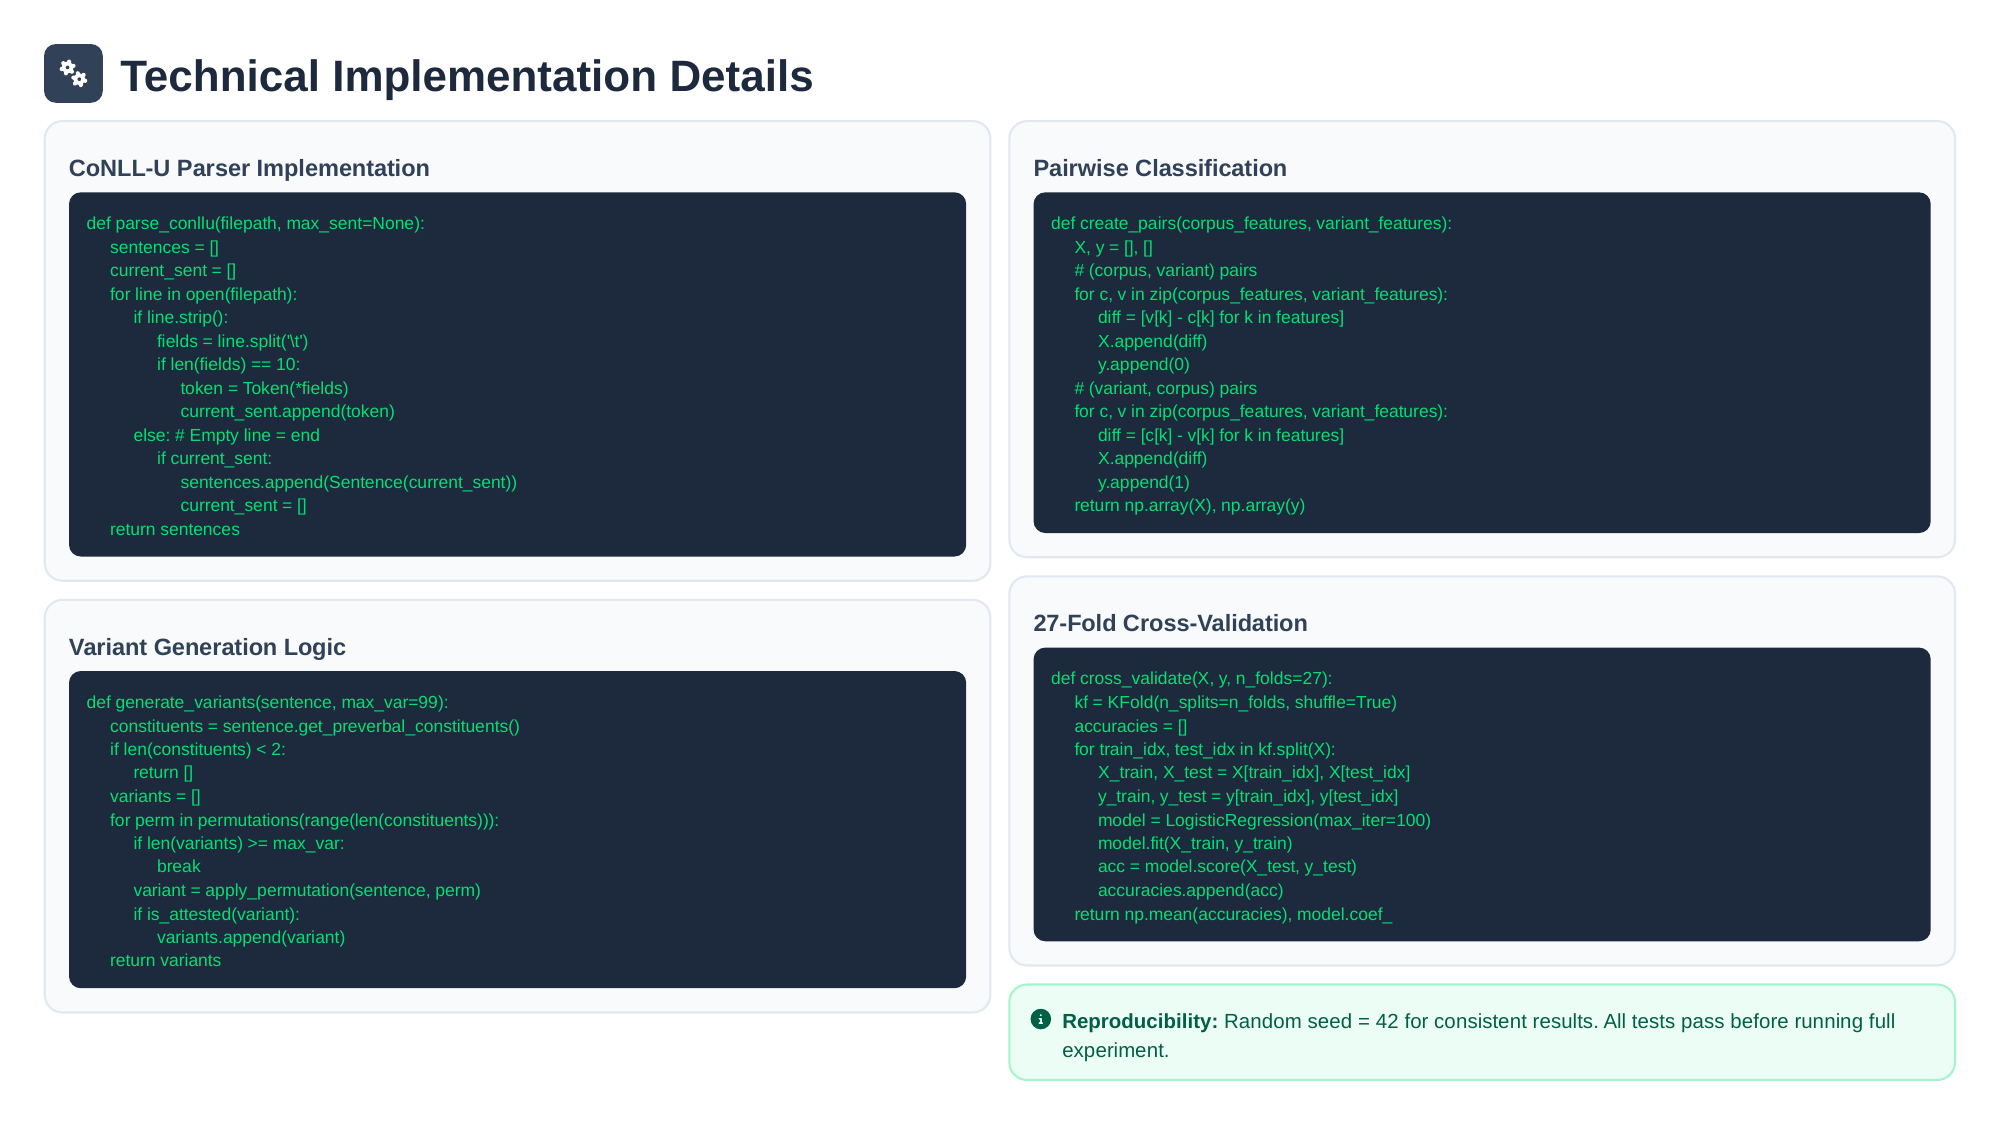

Technical Implementation Details

CoNLL-U Parser Implementation
Pairwise Classification

def parse_conllu(filepath, max_sent=None):
def create_pairs(corpus_features, variant_features):
sentences = []
X, y = [], []
current_sent = []
# (corpus, variant) pairs
for line in open(filepath):
for c, v in zip(corpus_features, variant_features):
if line.strip():
diff = [v[k] - c[k] for k in features]
fields = line.split('\t')
X.append(diff)
if len(fields) == 10:
y.append(0)
token = Token(*fields)
# (variant, corpus) pairs
current_sent.append(token)
for c, v in zip(corpus_features, variant_features):
else: # Empty line = end
diff = [c[k] - v[k] for k in features]
if current_sent:
X.append(diff)
sentences.append(Sentence(current_sent))
y.append(1)
current_sent = []
return np.array(X), np.array(y)
return sentences

27-Fold Cross-Validation
Variant Generation Logic

def cross_validate(X, y, n_folds=27):

def generate_variants(sentence, max_var=99):
kf = KFold(n_splits=n_folds, shuffle=True)
constituents = sentence.get_preverbal_constituents()
accuracies = []
if len(constituents) < 2:
for train_idx, test_idx in kf.split(X):
return []
X_train, X_test = X[train_idx], X[test_idx]
variants = []
y_train, y_test = y[train_idx], y[test_idx]
for perm in permutations(range(len(constituents))):
model = LogisticRegression(max_iter=100)
if len(variants) >= max_var:
model.fit(X_train, y_train)
break
acc = model.score(X_test, y_test)
variant = apply_permutation(sentence, perm)
accuracies.append(acc)
if is_attested(variant):
return np.mean(accuracies), model.coef_
variants.append(variant)
return variants

Reproducibility: Random seed = 42 for consistent results. All tests pass before running full experiment.